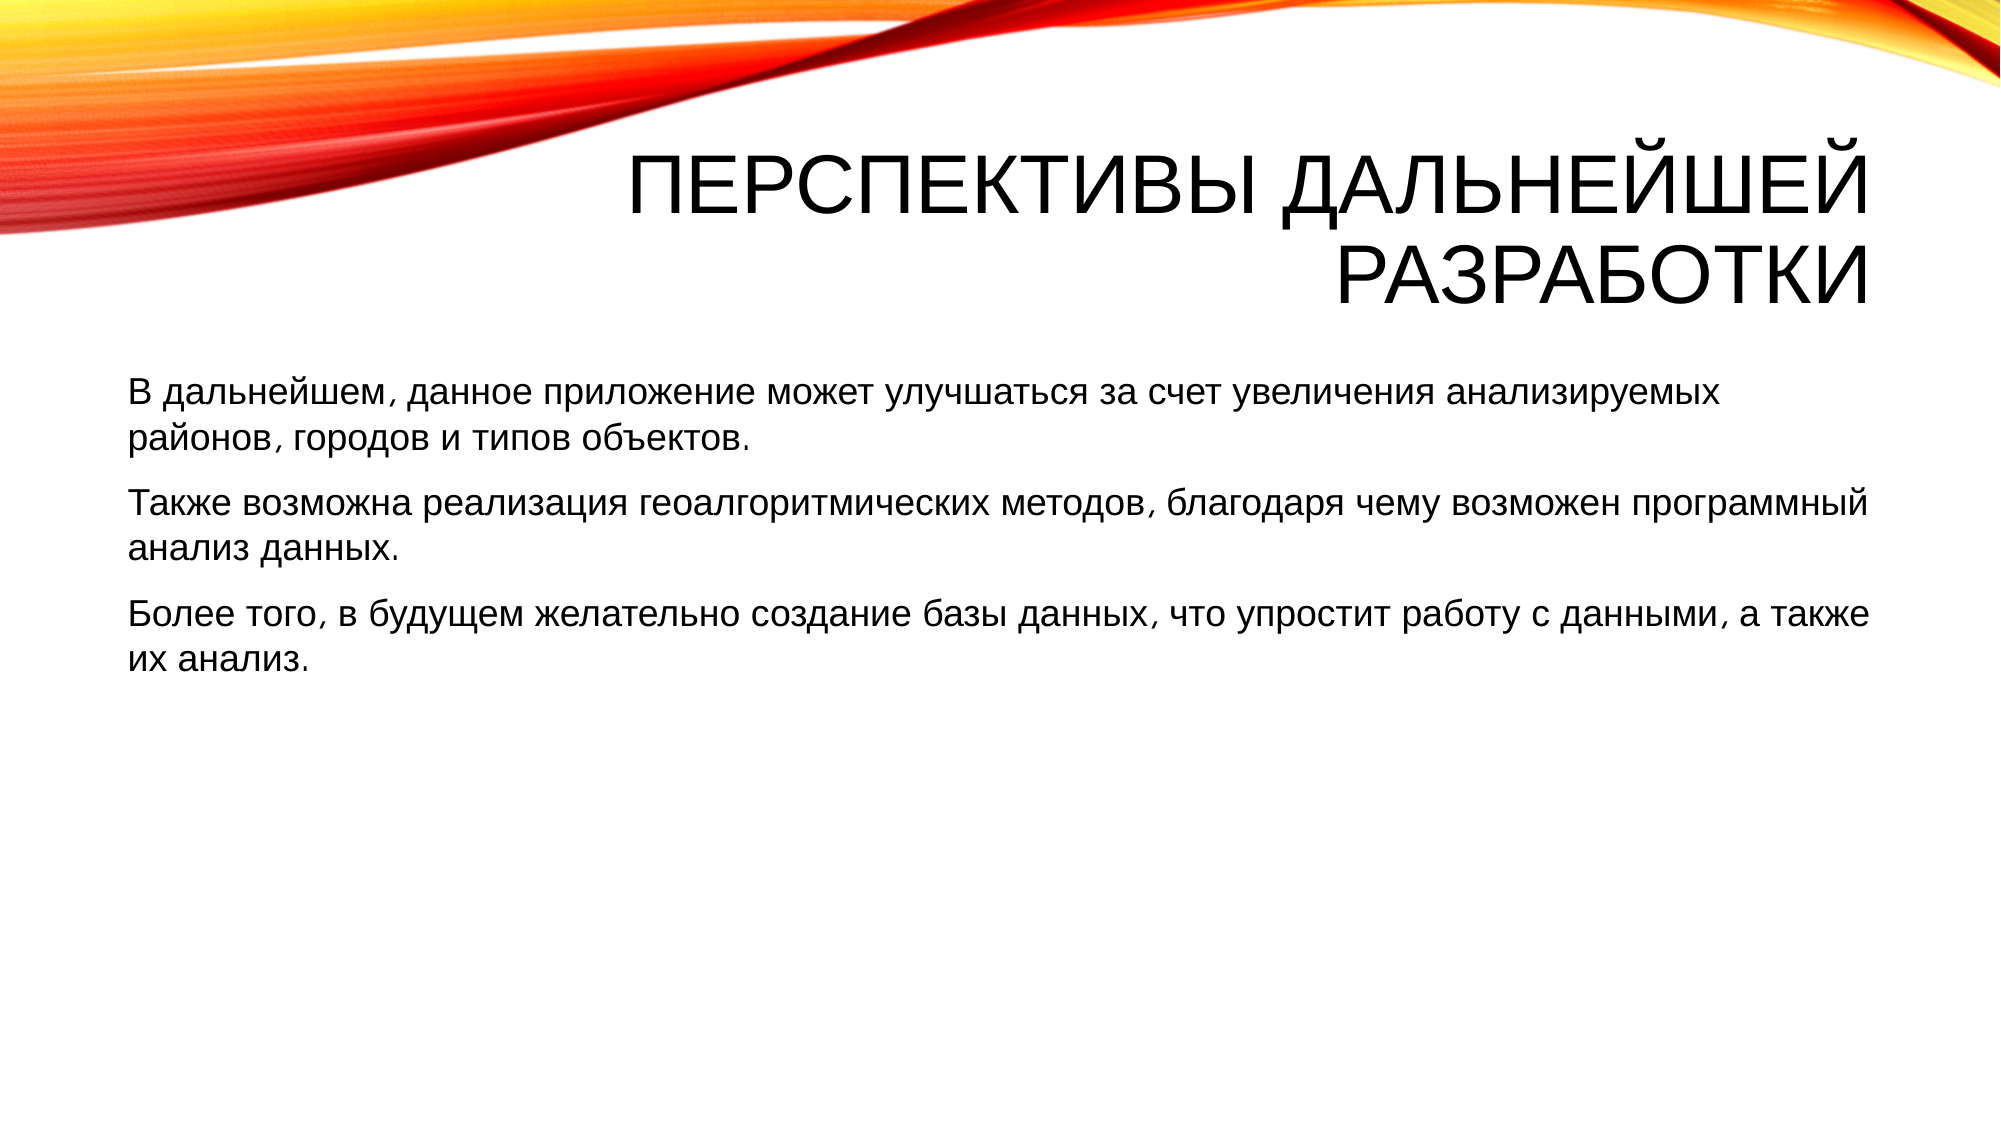

# Перспективы дальнейшей разработки
В дальнейшем, данное приложение может улучшаться за счет увеличения анализируемых районов, городов и типов объектов.
Также возможна реализация геоалгоритмических методов, благодаря чему возможен программный анализ данных.
Более того, в будущем желательно создание базы данных, что упростит работу с данными, а также их анализ.